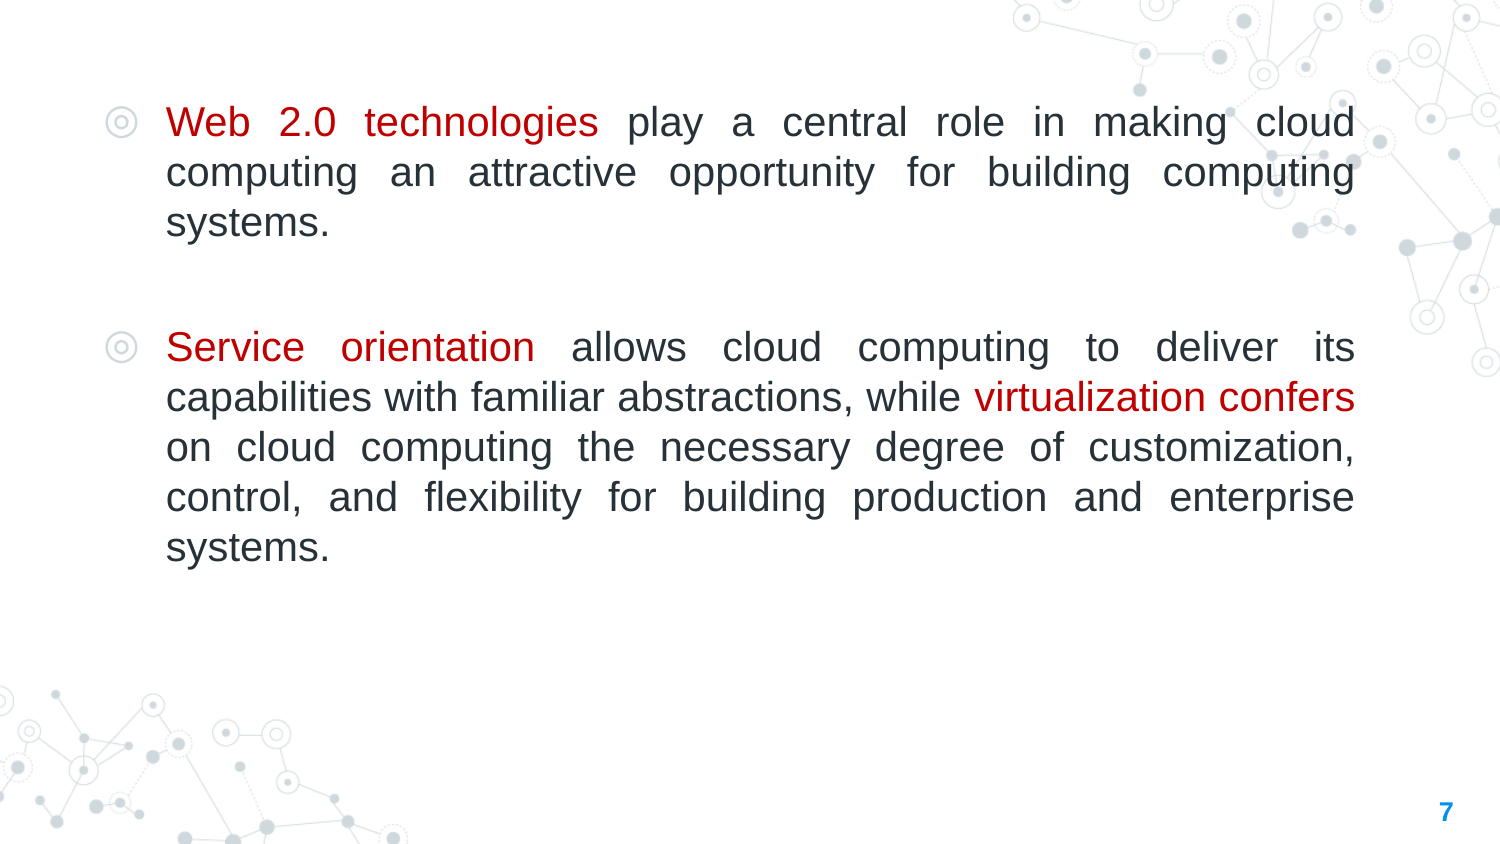

Web 2.0 technologies play a central role in making cloud computing an attractive opportunity for building computing systems.

Service orientation allows cloud computing to deliver its capabilities with familiar abstractions, while virtualization confers on cloud computing the necessary degree of customization, control, and flexibility for building production and enterprise systems.
7